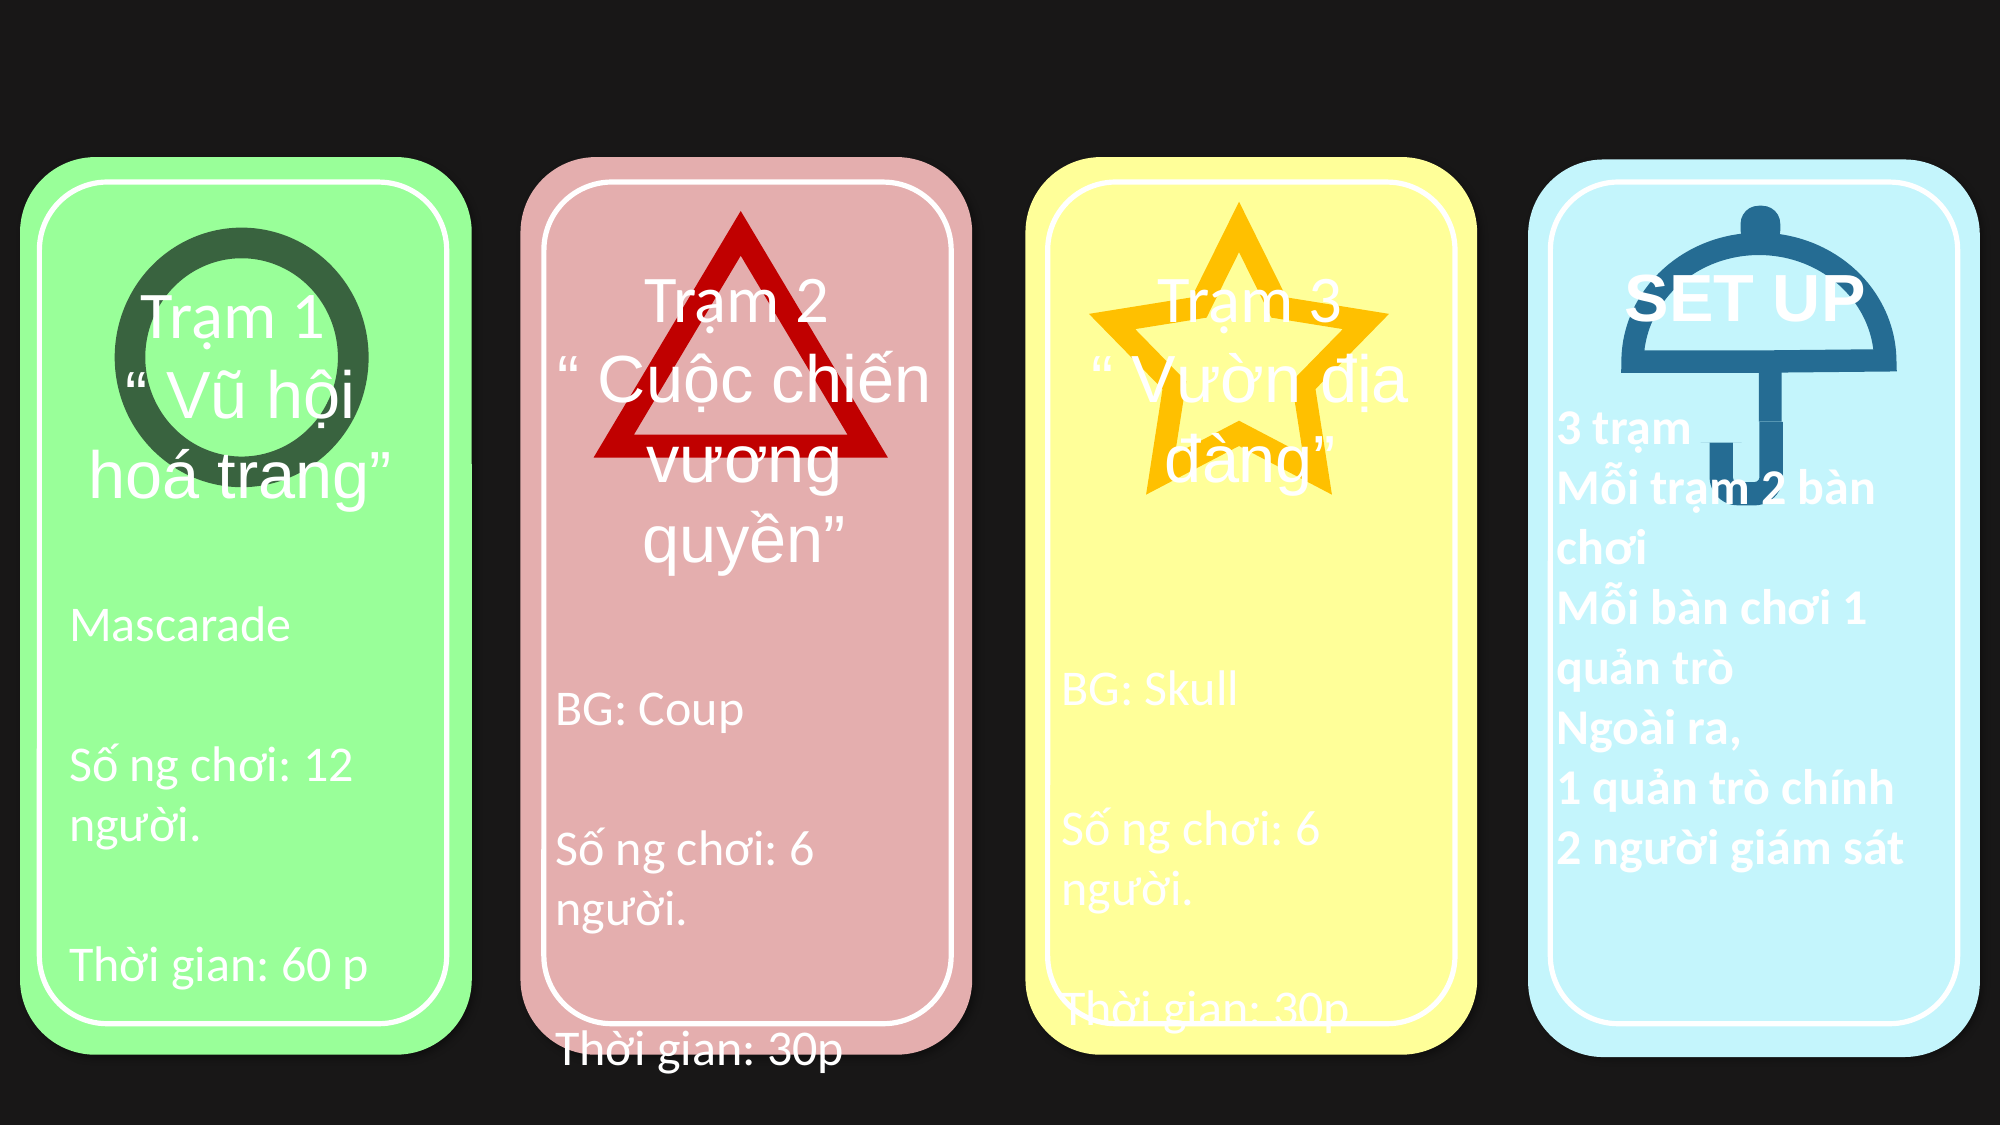

SET UP

3 trạm
Mỗi trạm 2 bàn chơi
Mỗi bàn chơi 1 quản trò
Ngoài ra,
1 quản trò chính
2 người giám sát

Trạm 2
“ Cuộc chiến vương quyền”

BG: Coup

Số ng chơi: 6 người.

Thời gian: 30p

Trạm 3
“ Vườn địa đàng”

BG: Skull

Số ng chơi: 6 người.

Thời gian: 30p

Trạm 1
“ Vũ hội hoá trang”

Mascarade

Số ng chơi: 12 người.

Thời gian: 60 p